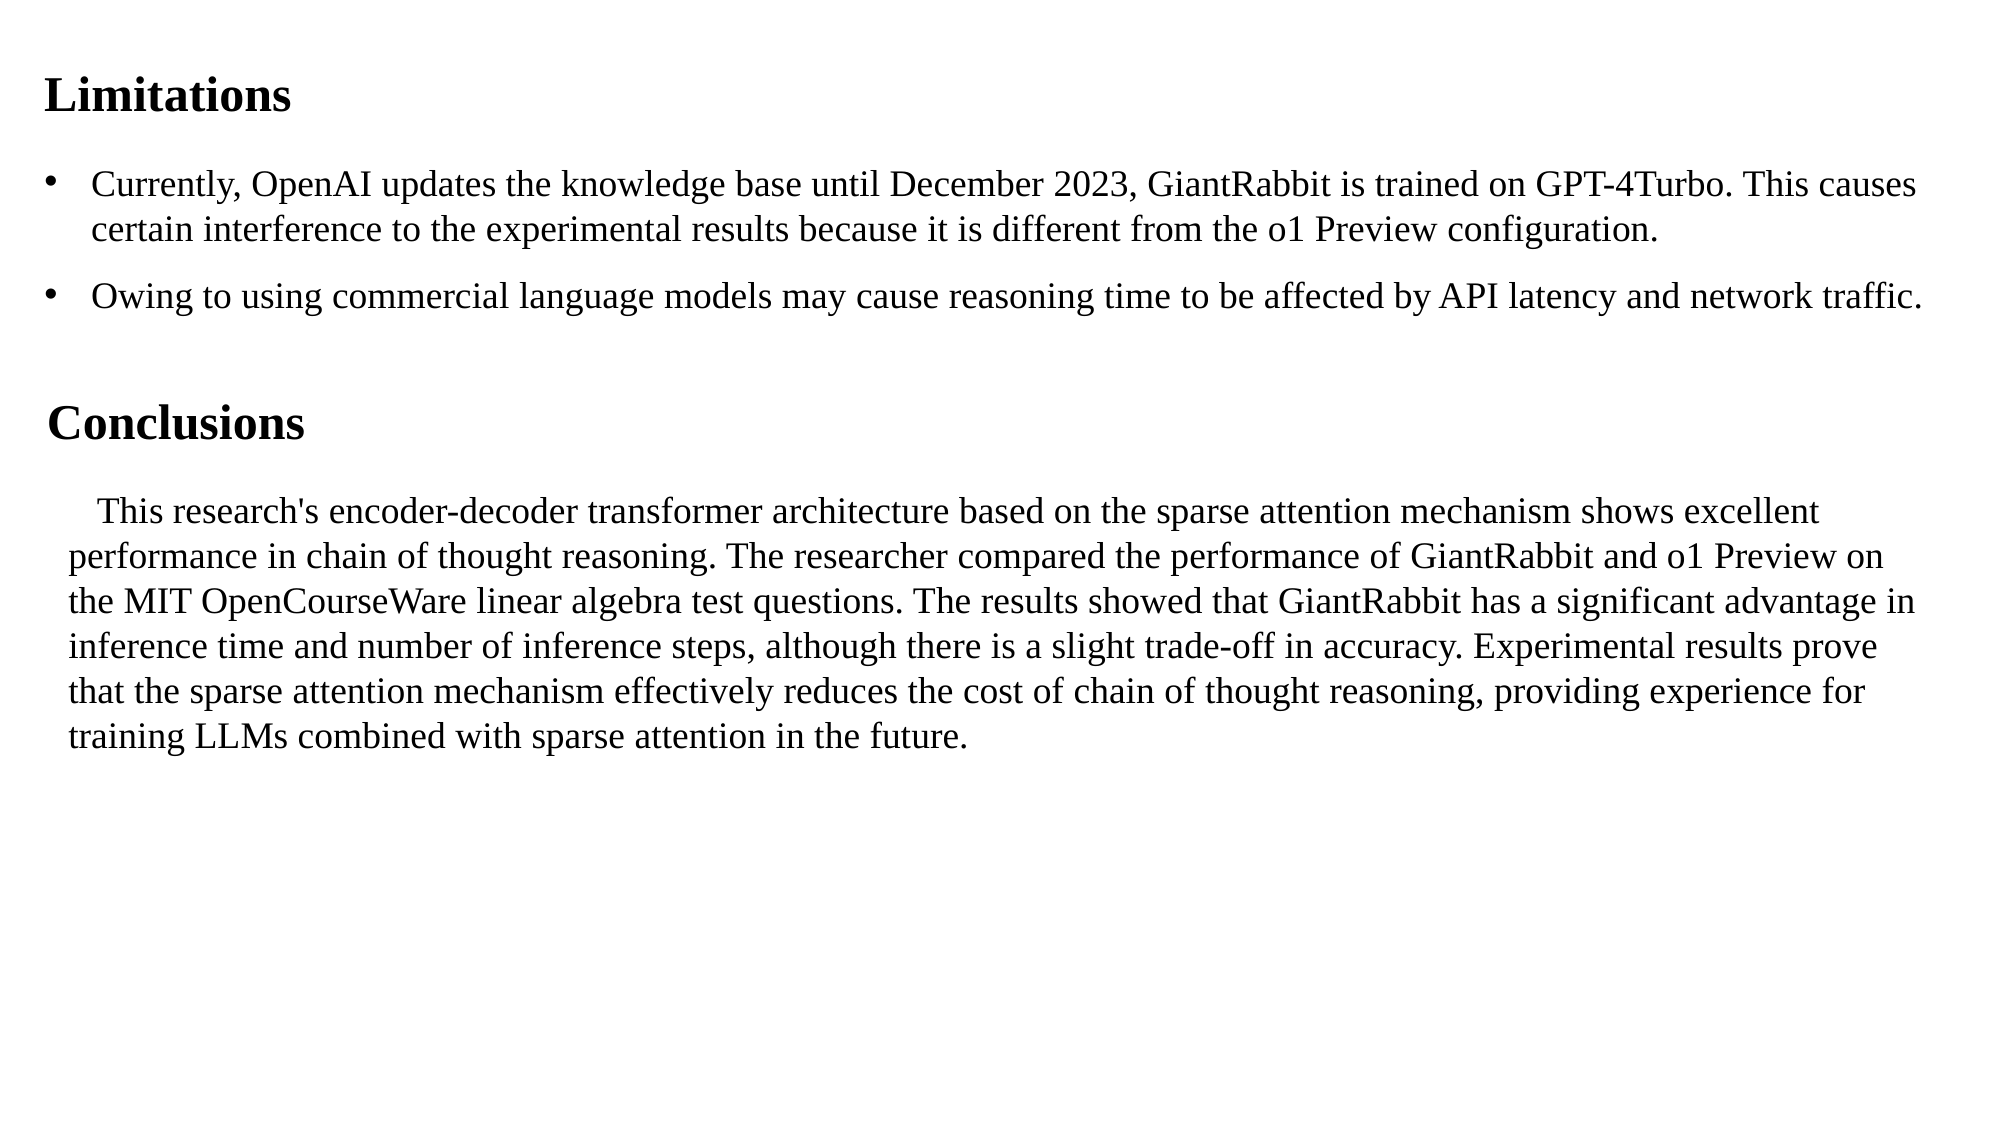

Limitations
Currently, OpenAI updates the knowledge base until December 2023, GiantRabbit is trained on GPT-4Turbo. This causes certain interference to the experimental results because it is different from the o1 Preview configuration.

Owing to using commercial language models may cause reasoning time to be affected by API latency and network traffic.
Conclusions
   This research's encoder-decoder transformer architecture based on the sparse attention mechanism shows excellent performance in chain of thought reasoning. The researcher compared the performance of GiantRabbit and o1 Preview on the MIT OpenCourseWare linear algebra test questions. The results showed that GiantRabbit has a significant advantage in inference time and number of inference steps, although there is a slight trade-off in accuracy. Experimental results prove that the sparse attention mechanism effectively reduces the cost of chain of thought reasoning, providing experience for training LLMs combined with sparse attention in the future.